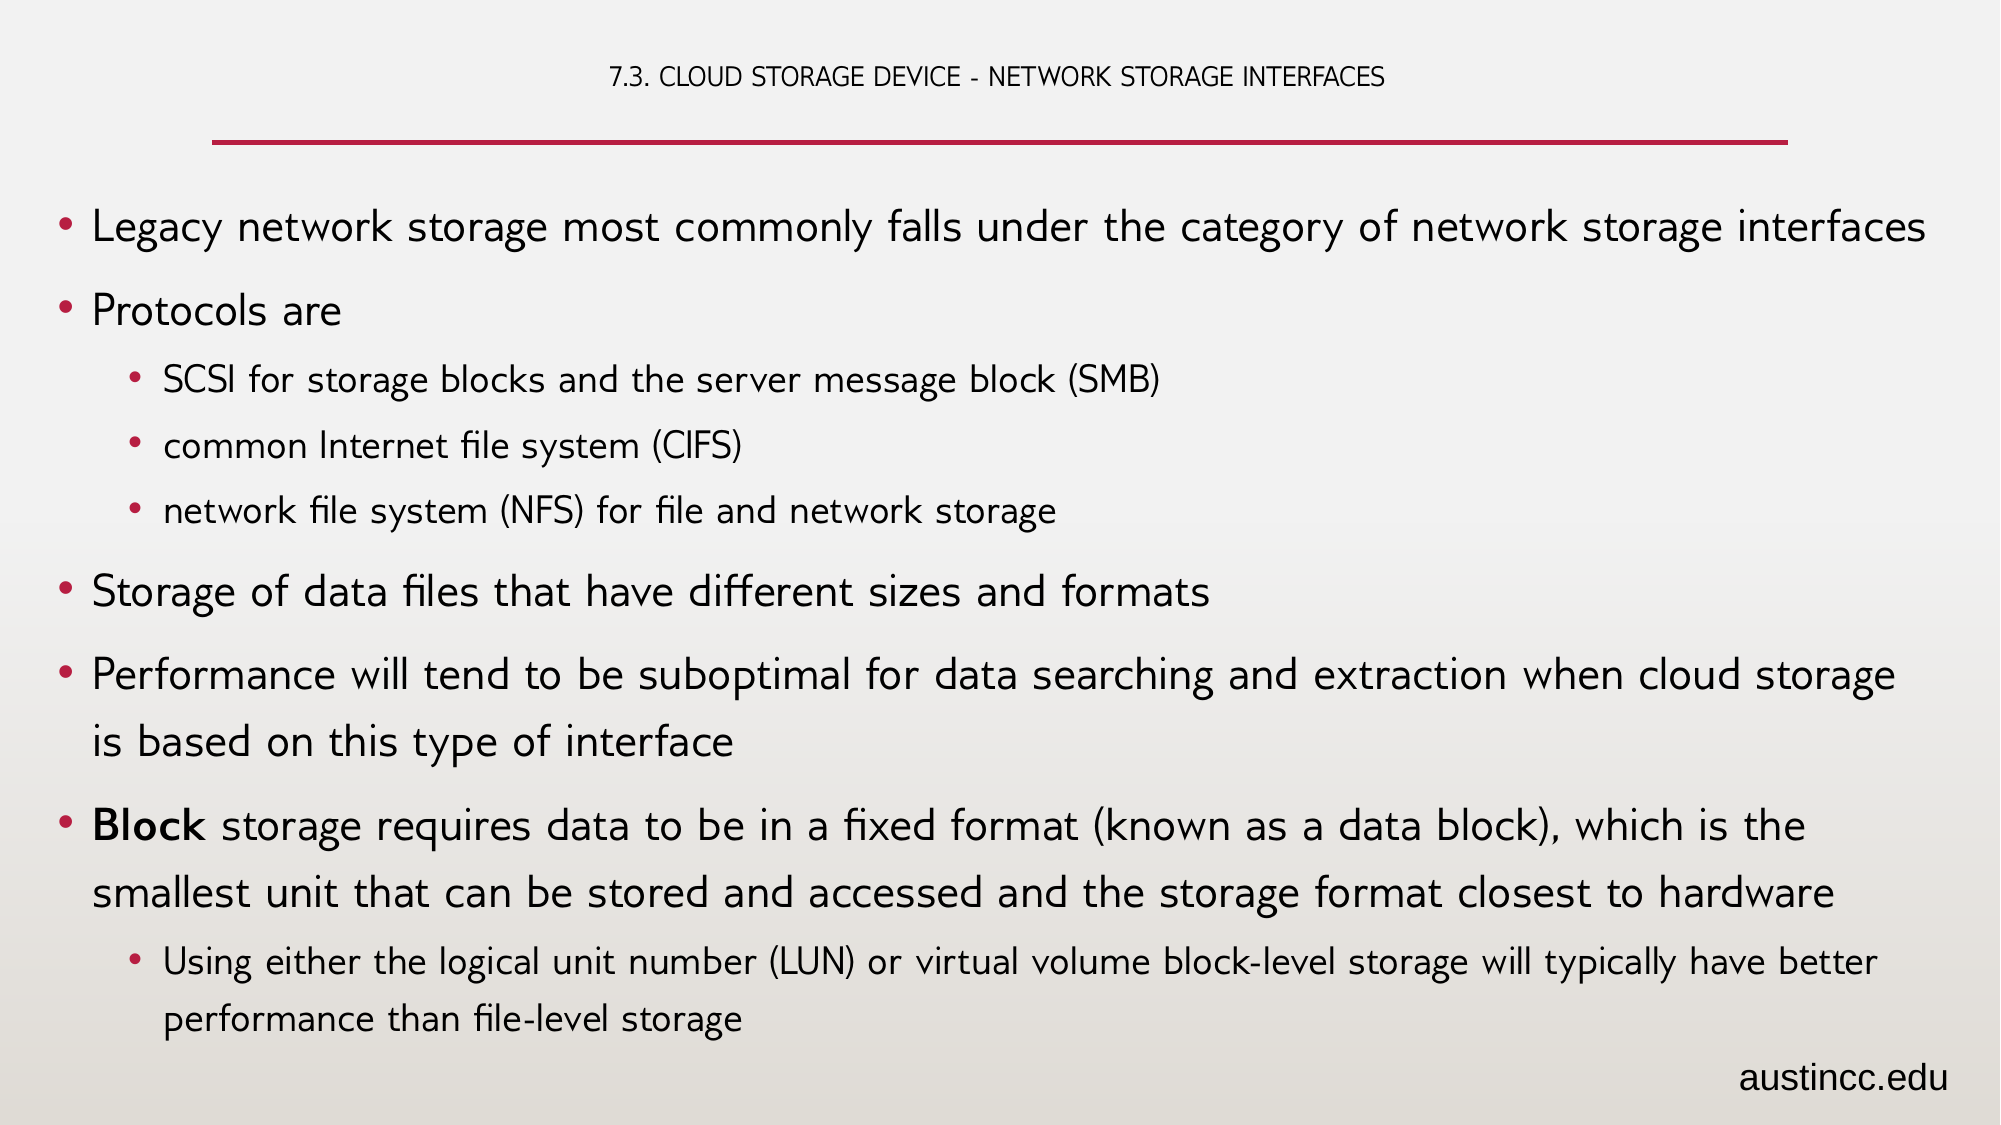

# 7.3. Cloud Storage Device - Network Storage Interfaces
Legacy network storage most commonly falls under the category of network storage interfaces
Protocols are
SCSI for storage blocks and the server message block (SMB)
common Internet file system (CIFS)
network file system (NFS) for file and network storage
Storage of data files that have different sizes and formats
Performance will tend to be suboptimal for data searching and extraction when cloud storage is based on this type of interface
Block storage requires data to be in a fixed format (known as a data block), which is the smallest unit that can be stored and accessed and the storage format closest to hardware
Using either the logical unit number (LUN) or virtual volume block-level storage will typically have better performance than file-level storage